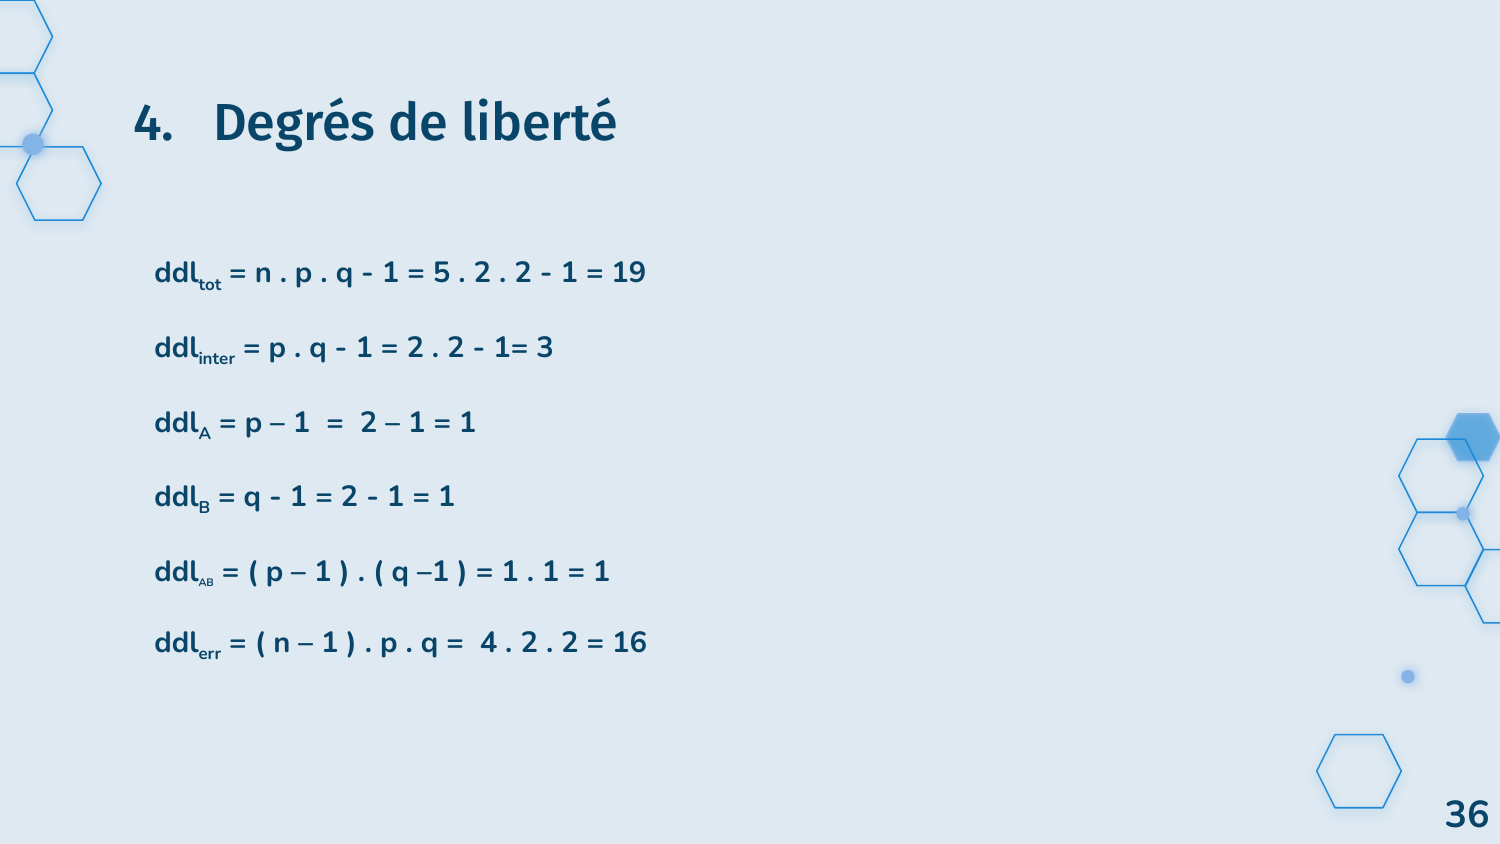

# 4.   Degrés de liberté

ddltot = n . p . q - 1 = 5 . 2 . 2 - 1 = 19

ddlinter = p . q - 1 = 2 . 2 - 1= 3

ddlA = p – 1  =  2 – 1 = 1

ddlB = q - 1 = 2 - 1 = 1

ddlAB = ( p – 1 ) . ( q –1 ) = 1 . 1 = 1

ddlerr = ( n – 1 ) . p . q =  4 . 2 . 2 = 16

36